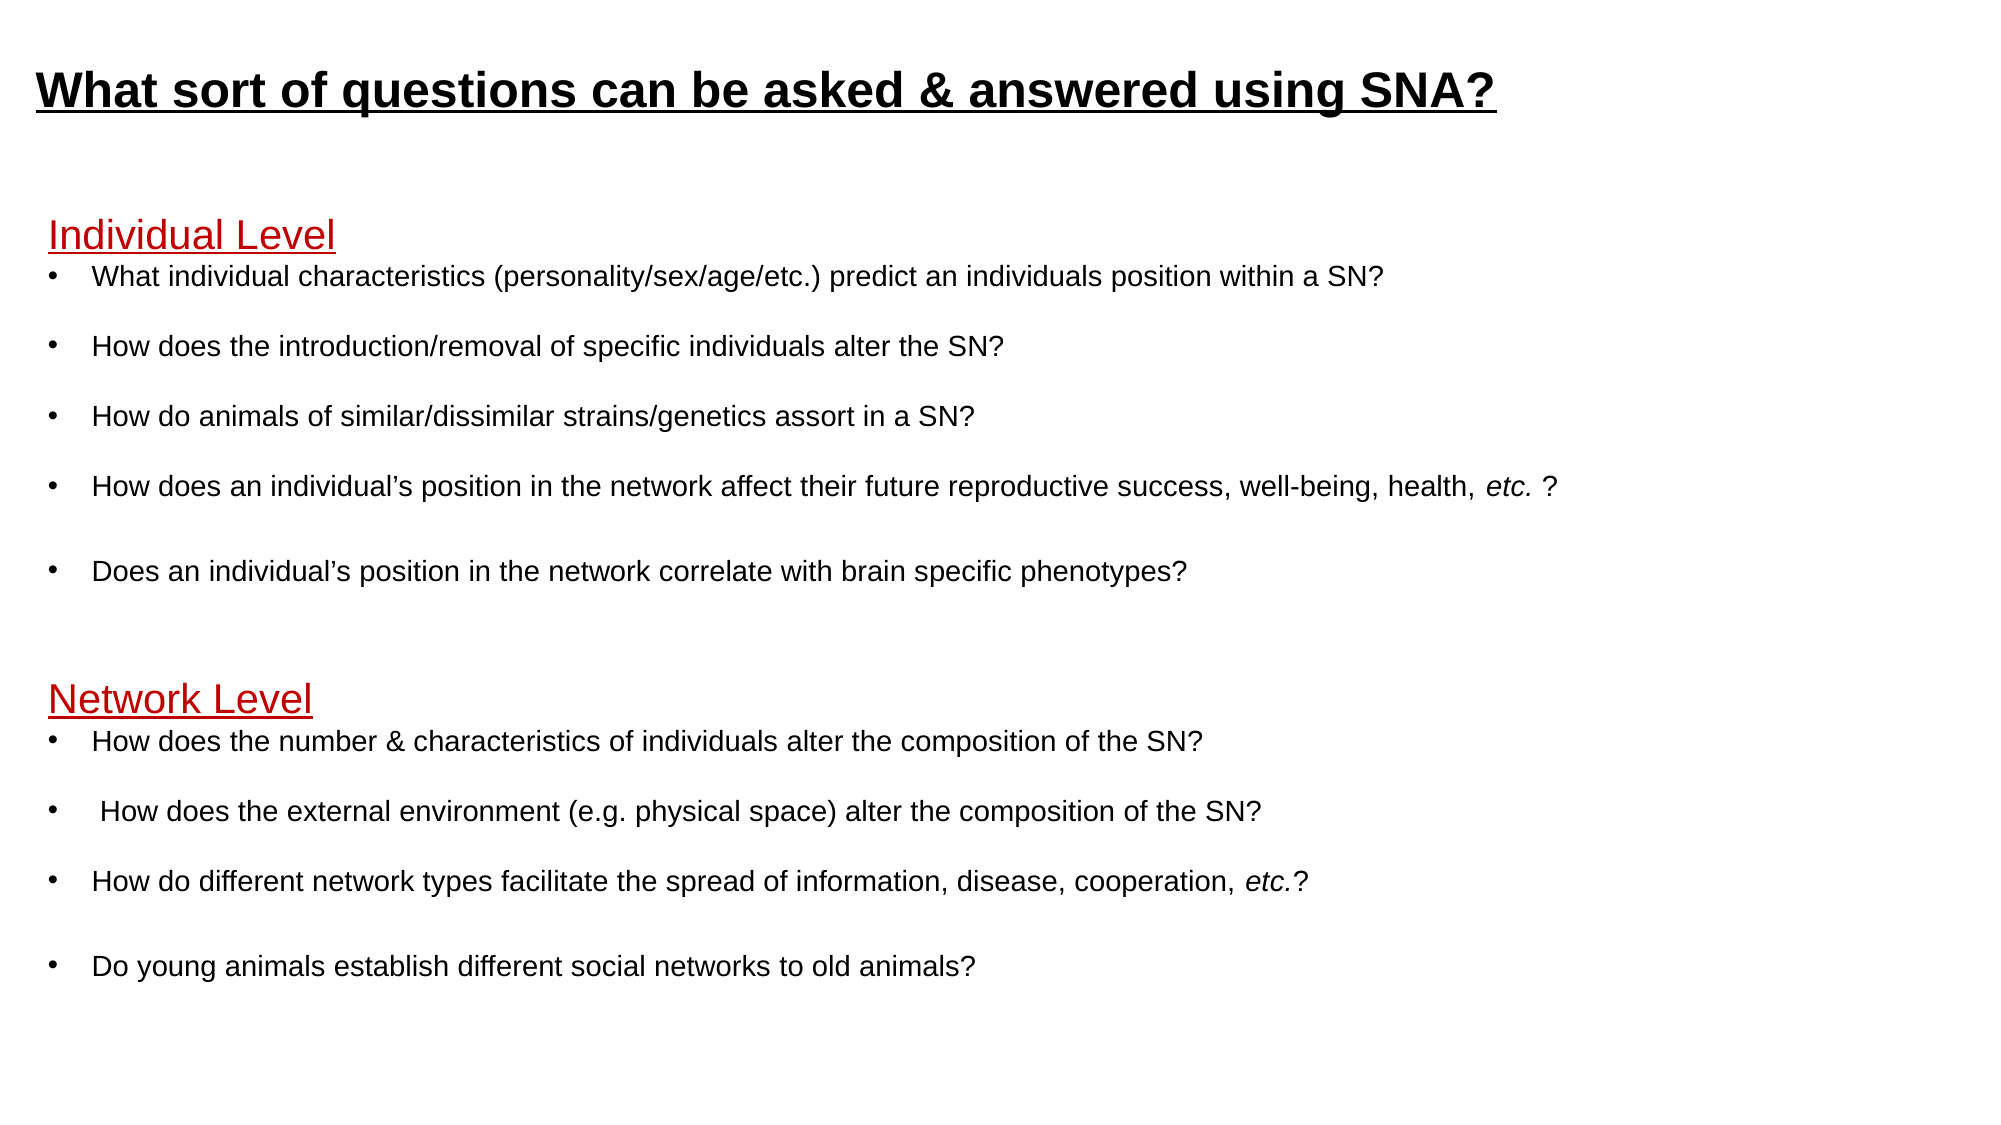

What sort of questions can be asked & answered using SNA?
Individual Level
 What individual characteristics (personality/sex/age/etc.) predict an individuals position within a SN?

 How does the introduction/removal of specific individuals alter the SN?

 How do animals of similar/dissimilar strains/genetics assort in a SN?

 How does an individual’s position in the network affect their future reproductive success, well-being, health, etc. ?

 Does an individual’s position in the network correlate with brain specific phenotypes?

Network Level
 How does the number & characteristics of individuals alter the composition of the SN?

  How does the external environment (e.g. physical space) alter the composition of the SN?

 How do different network types facilitate the spread of information, disease, cooperation, etc.?

 Do young animals establish different social networks to old animals?